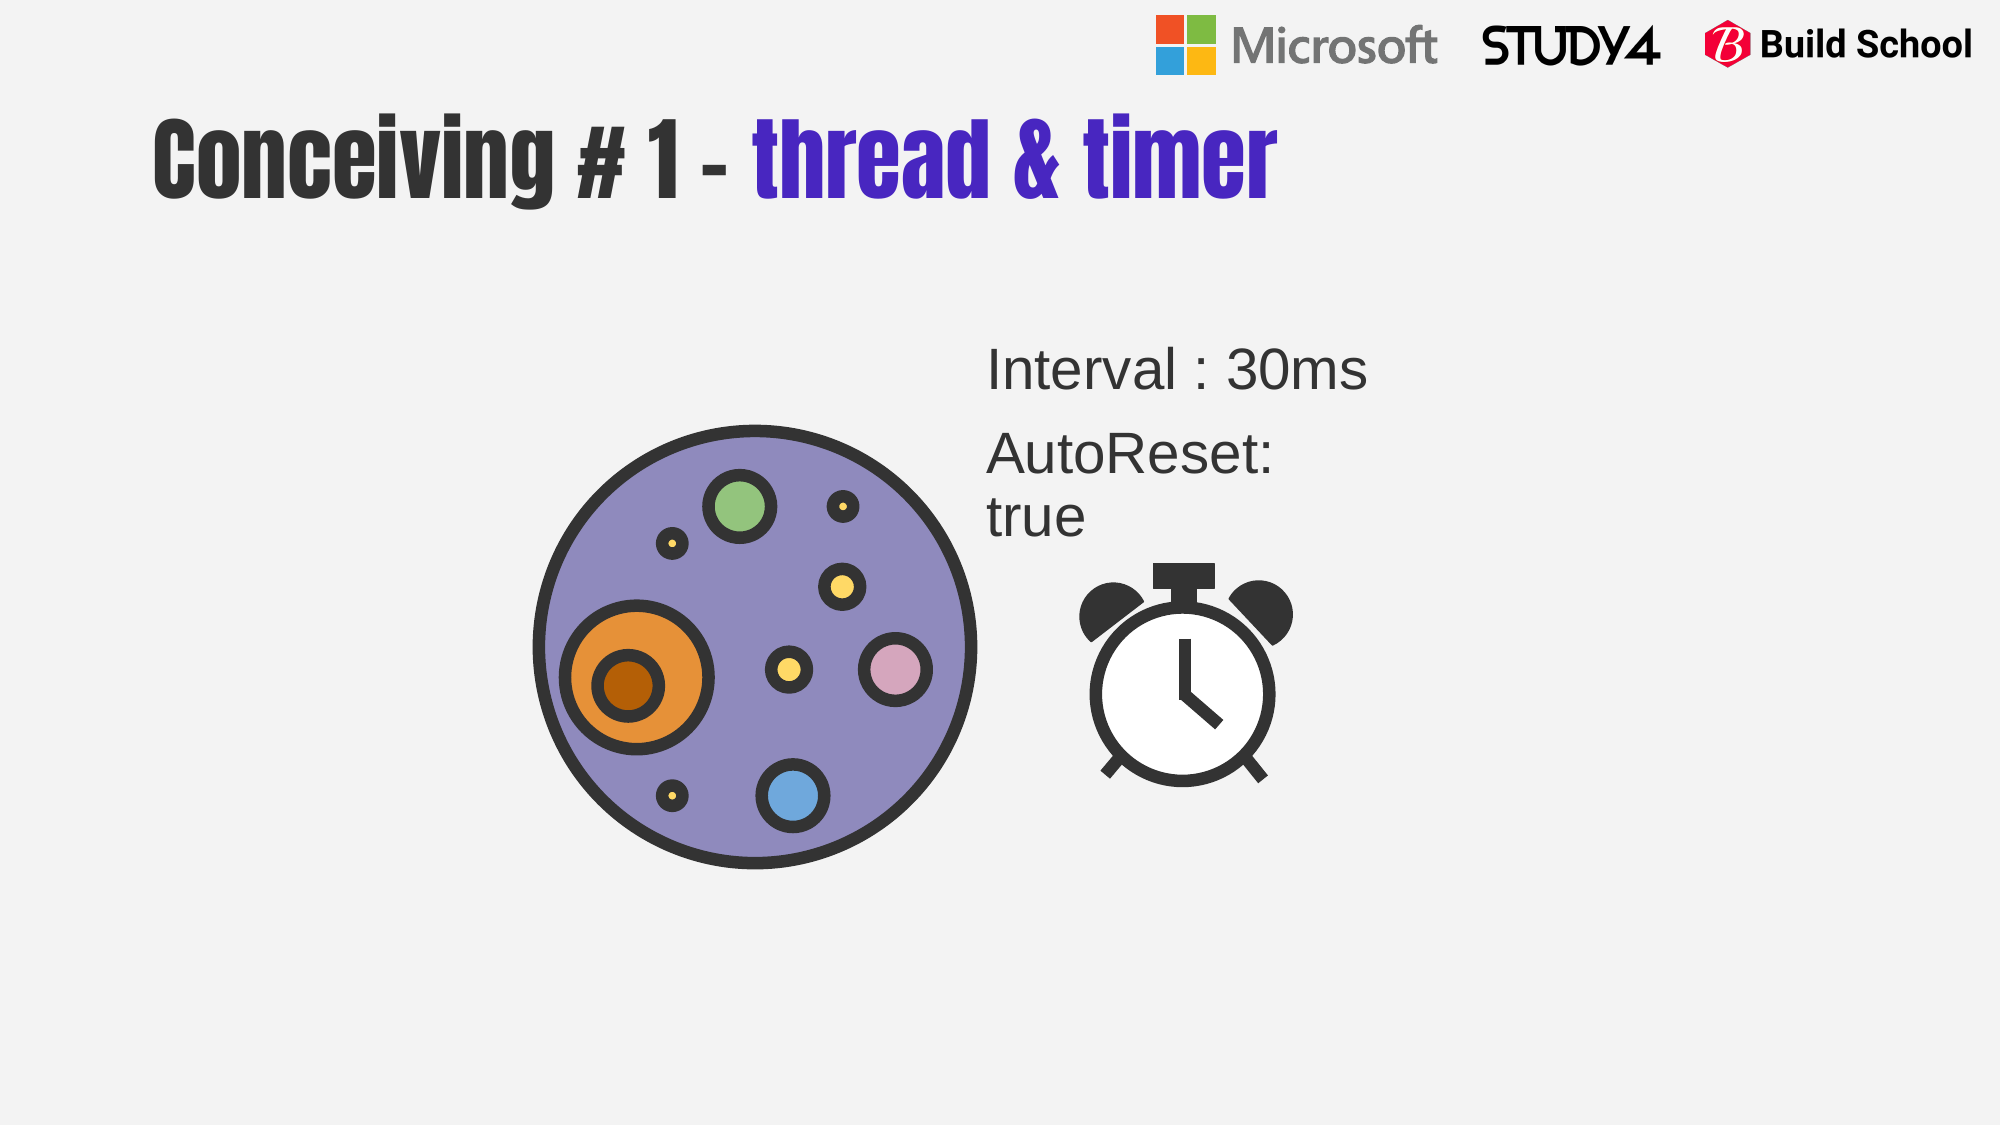

# Conceiving # 1 - thread & timer
Interval : 30ms
AutoReset: true